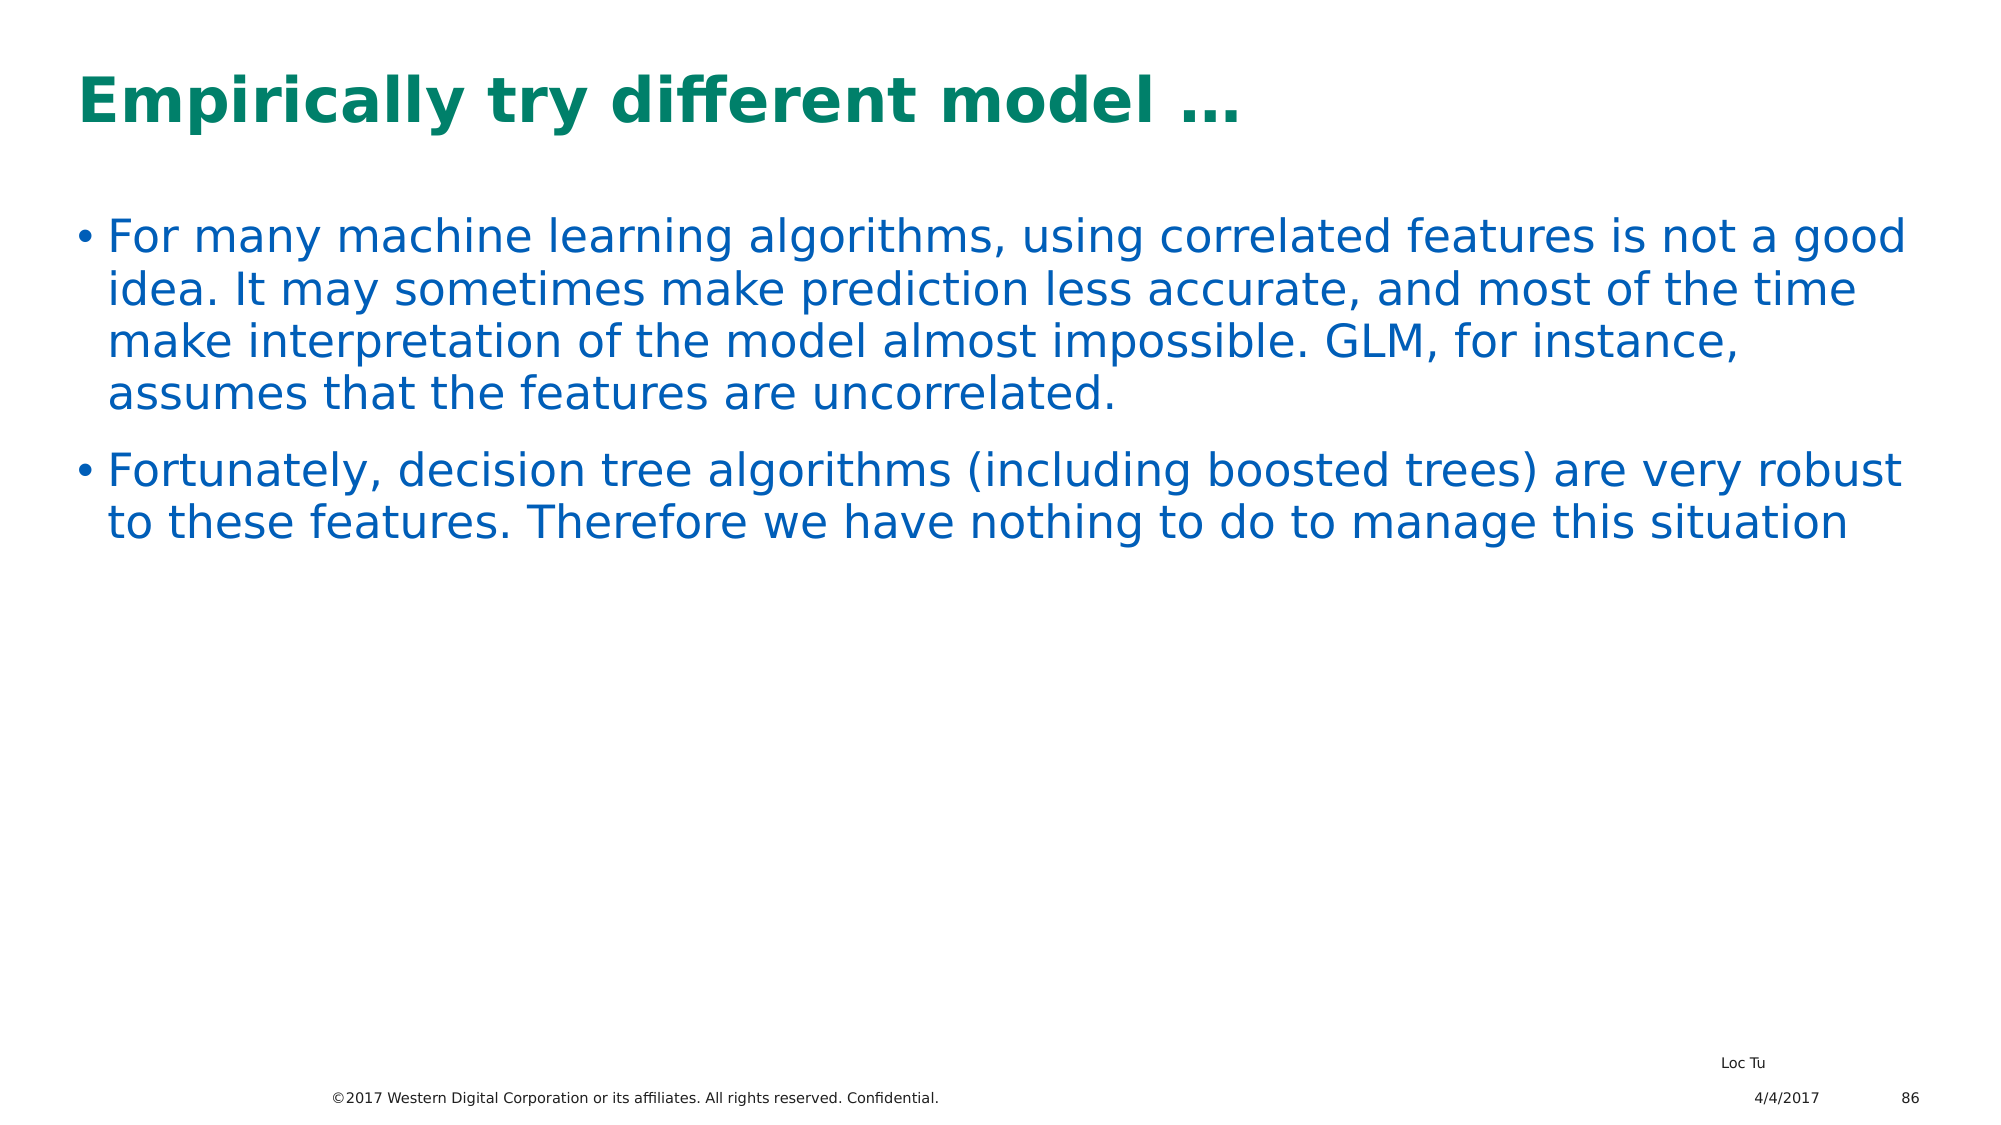

# Empirically try different model …
For many machine learning algorithms, using correlated features is not a good idea. It may sometimes make prediction less accurate, and most of the time make interpretation of the model almost impossible. GLM, for instance, assumes that the features are uncorrelated.
Fortunately, decision tree algorithms (including boosted trees) are very robust to these features. Therefore we have nothing to do to manage this situation

©2017 Western Digital Corporation or its affiliates. All rights reserved. Confidential.
Loc Tu                             4/4/2017
86